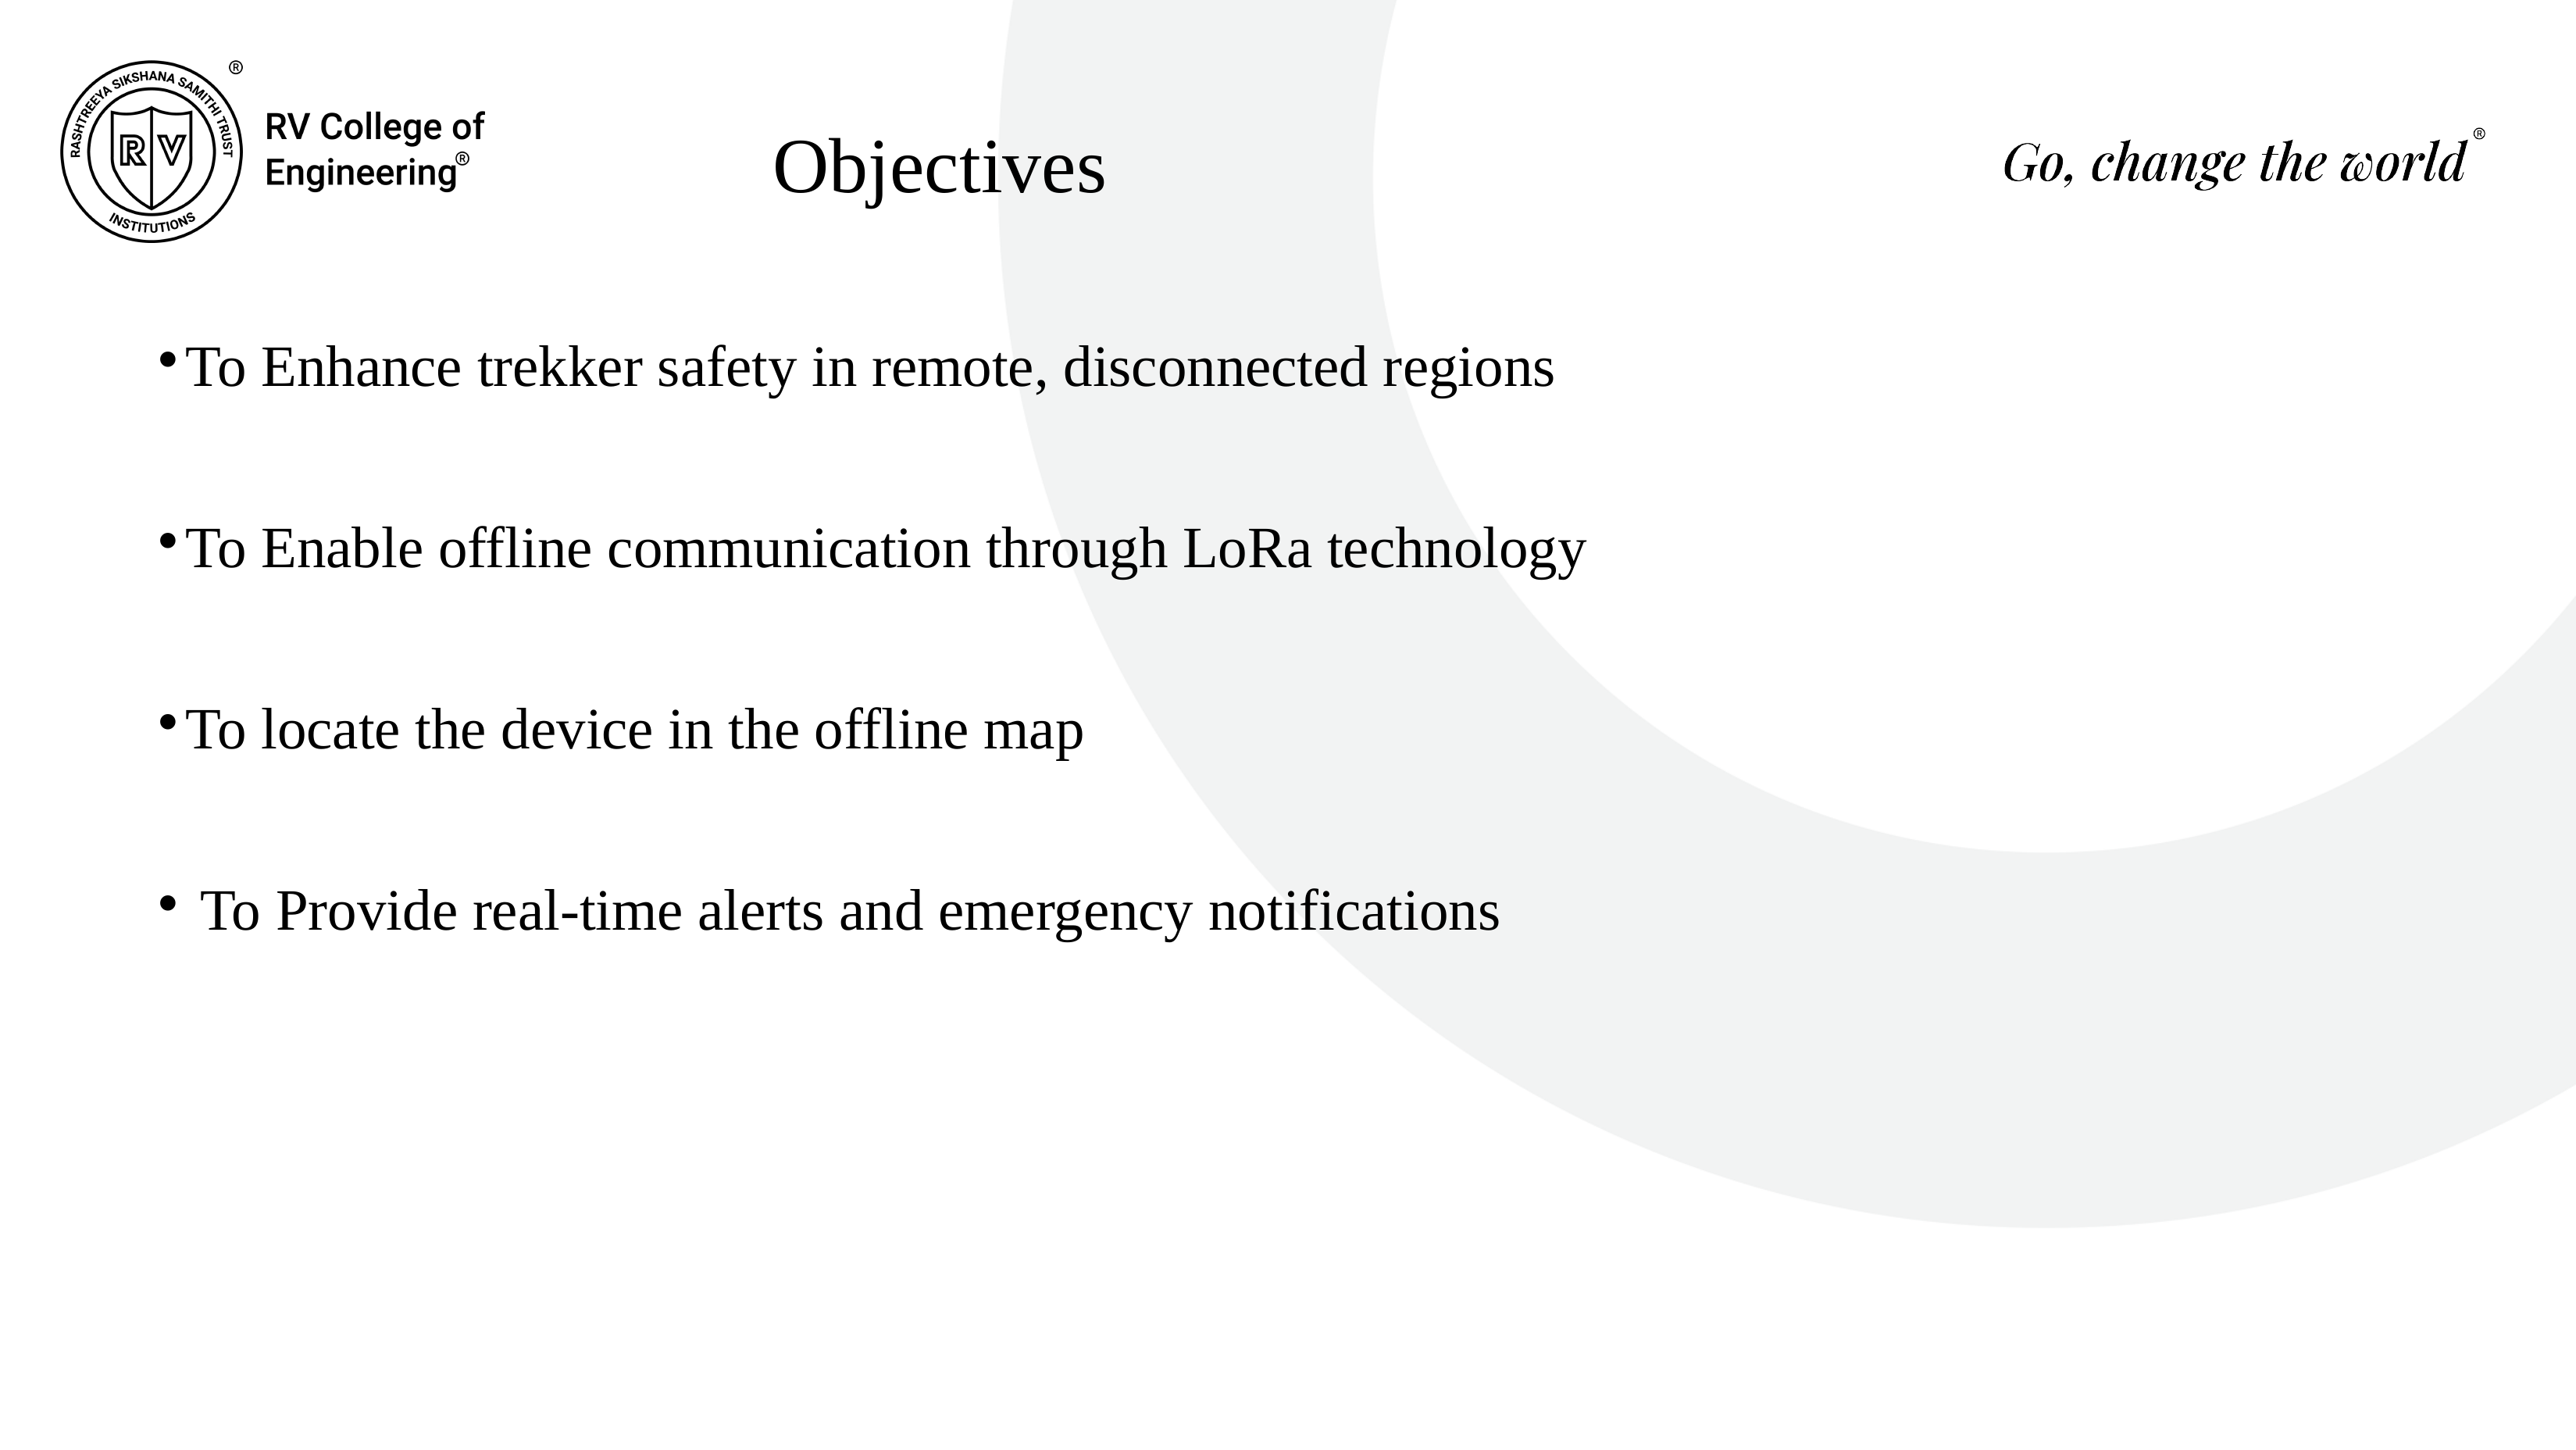

Objectives
To Enhance trekker safety in remote, disconnected regions
To Enable offline communication through LoRa technology
To locate the device in the offline map
 To Provide real-time alerts and emergency notifications